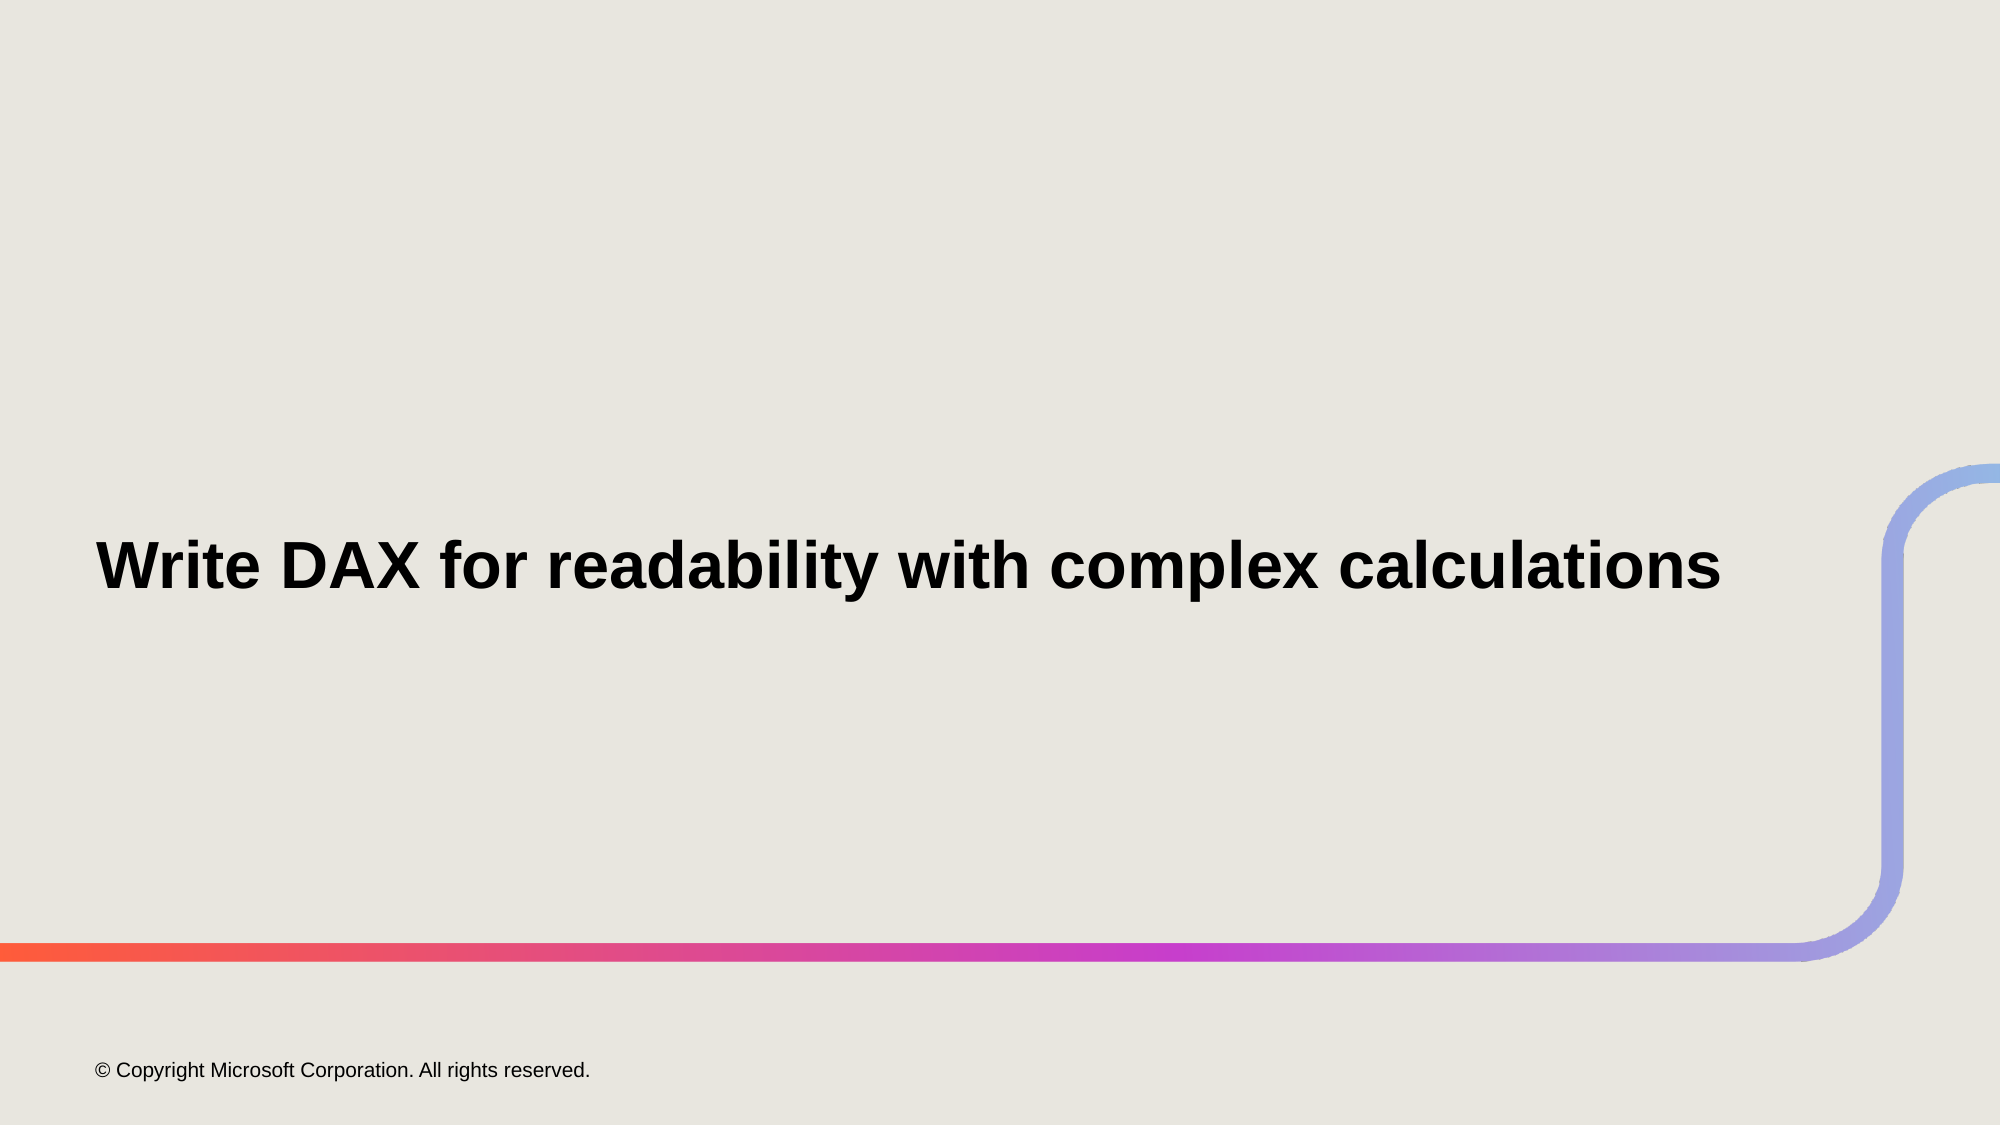

# Write DAX for readability with complex calculations